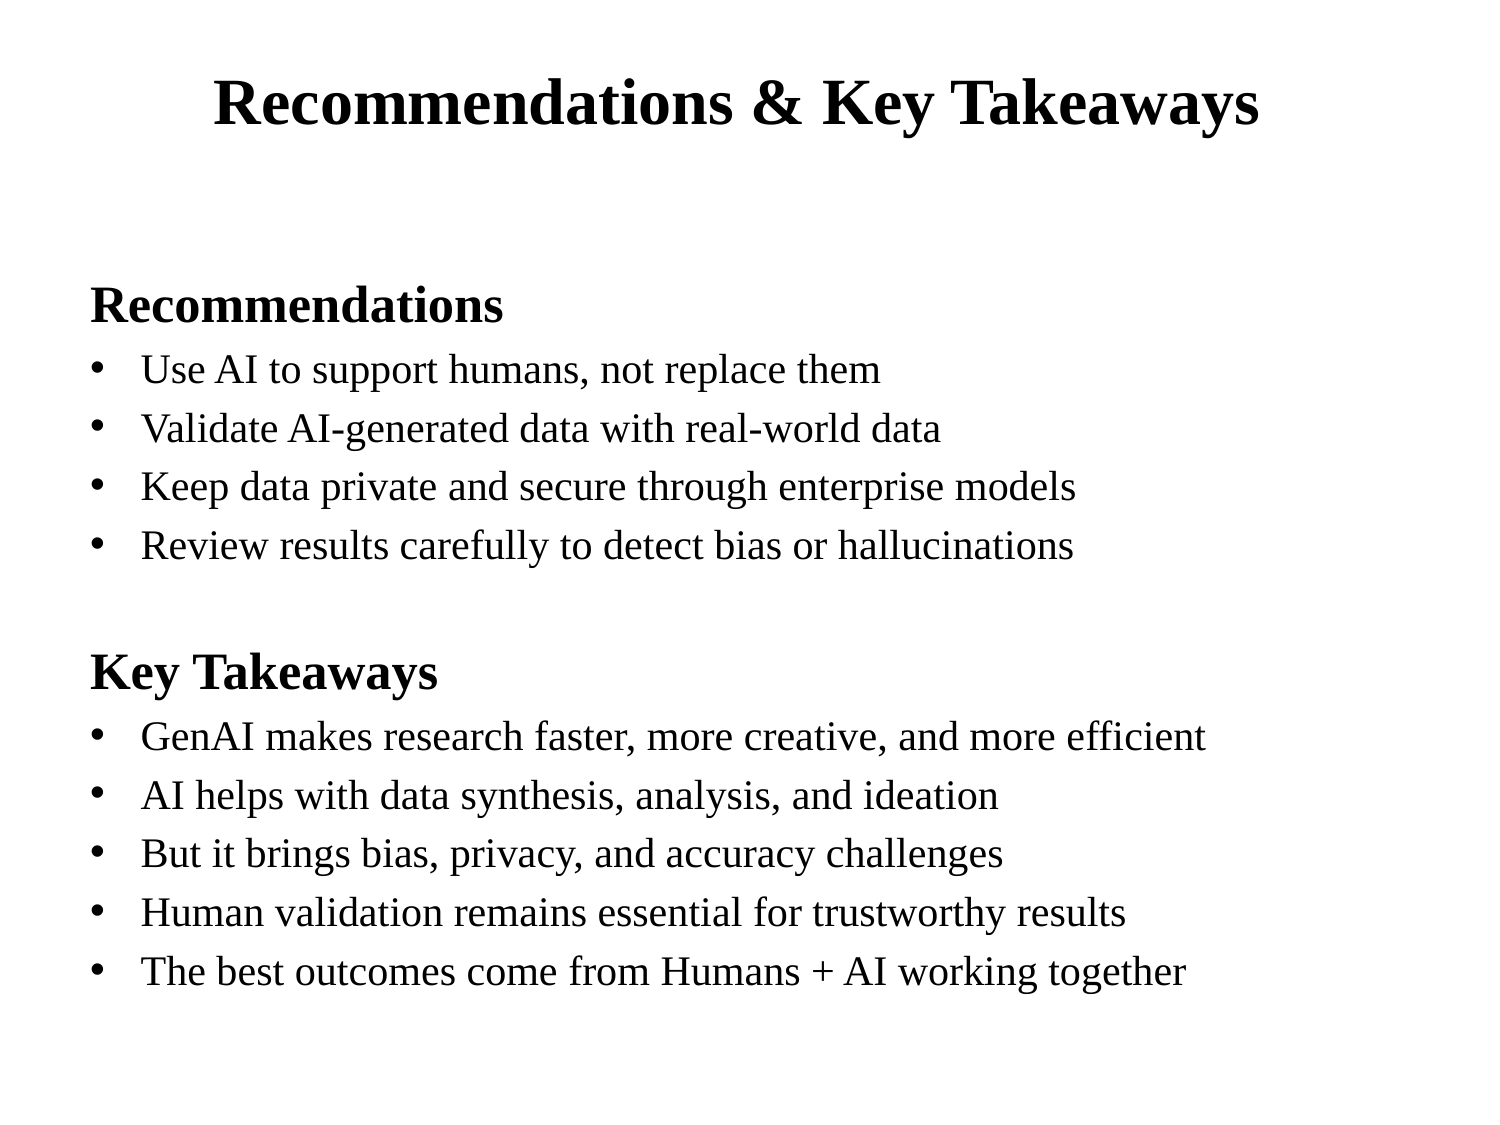

# Recommendations & Key Takeaways
Recommendations
Use AI to support humans, not replace them
Validate AI-generated data with real-world data
Keep data private and secure through enterprise models
Review results carefully to detect bias or hallucinations

Key Takeaways
GenAI makes research faster, more creative, and more efficient
AI helps with data synthesis, analysis, and ideation
But it brings bias, privacy, and accuracy challenges
Human validation remains essential for trustworthy results
The best outcomes come from Humans + AI working together